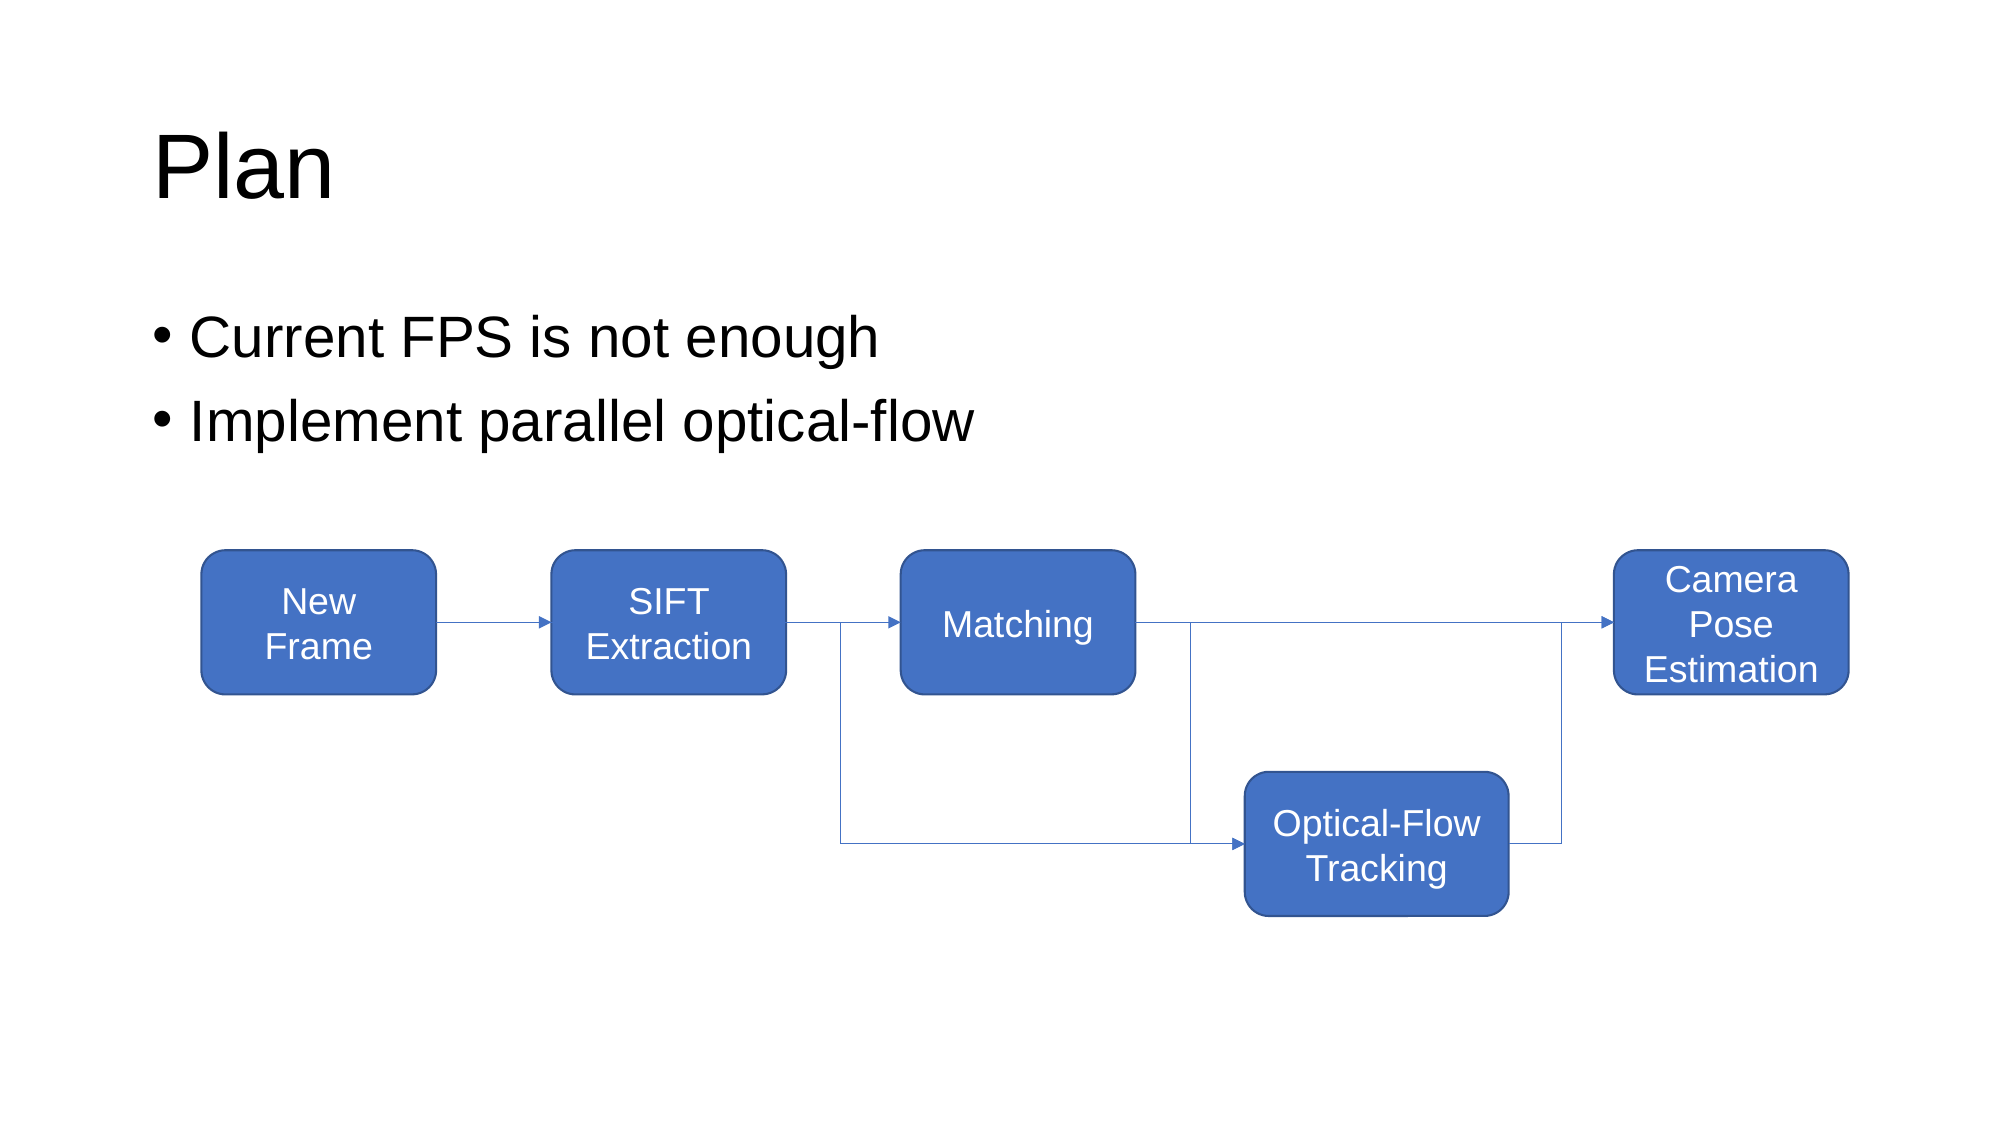

# Plan
Current FPS is not enough
Implement parallel optical-flow

Matching
New Frame
Camera Pose Estimation
SIFT Extraction
Optical-Flow Tracking